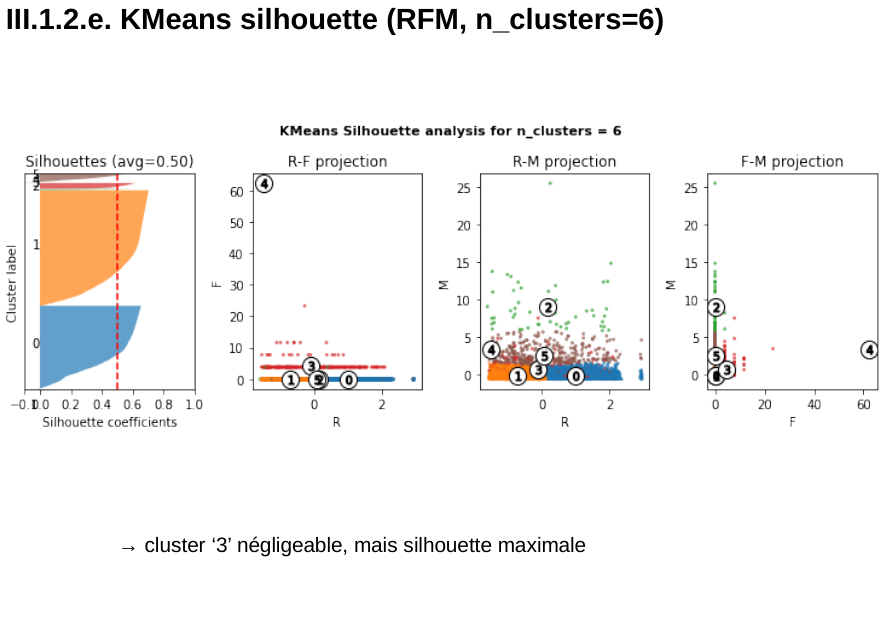

III.1.2.e. KMeans silhouette (RFM, n_clusters=6)

→ cluster ‘3’ négligeable, mais silhouette maximale